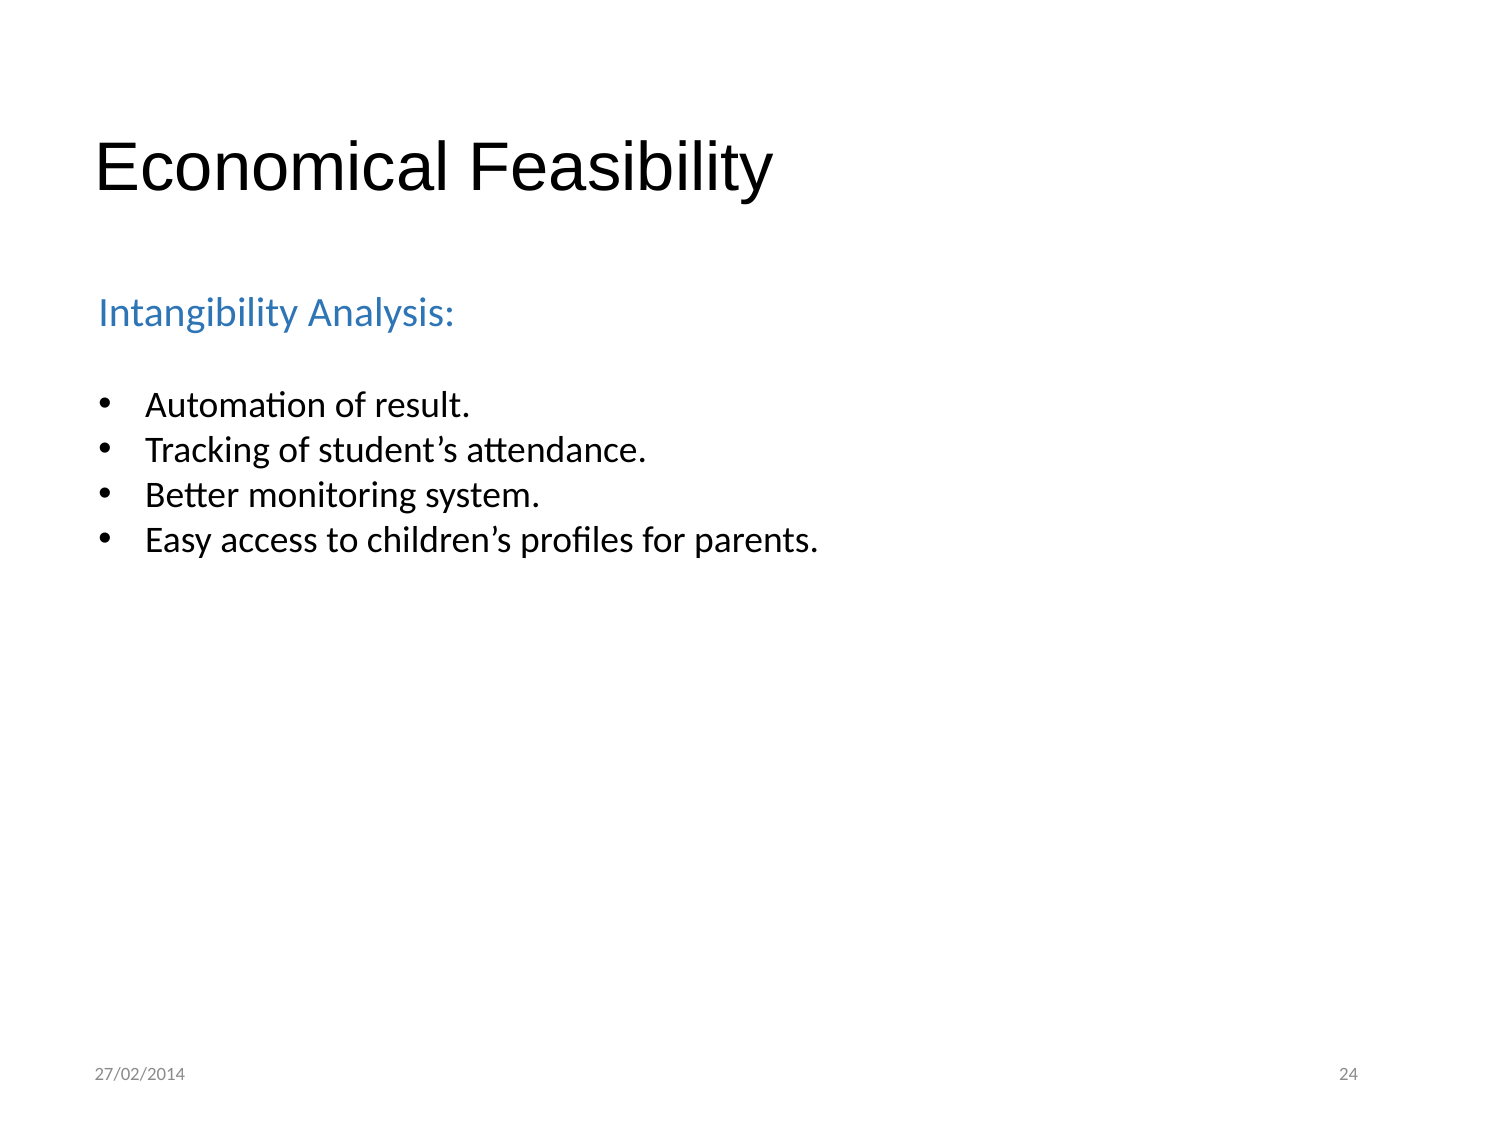

# Economical Feasibility
Intangibility Analysis:

Automation of result.
Tracking of student’s attendance.
Better monitoring system.
Easy access to children’s profiles for parents.
27/02/2014
24